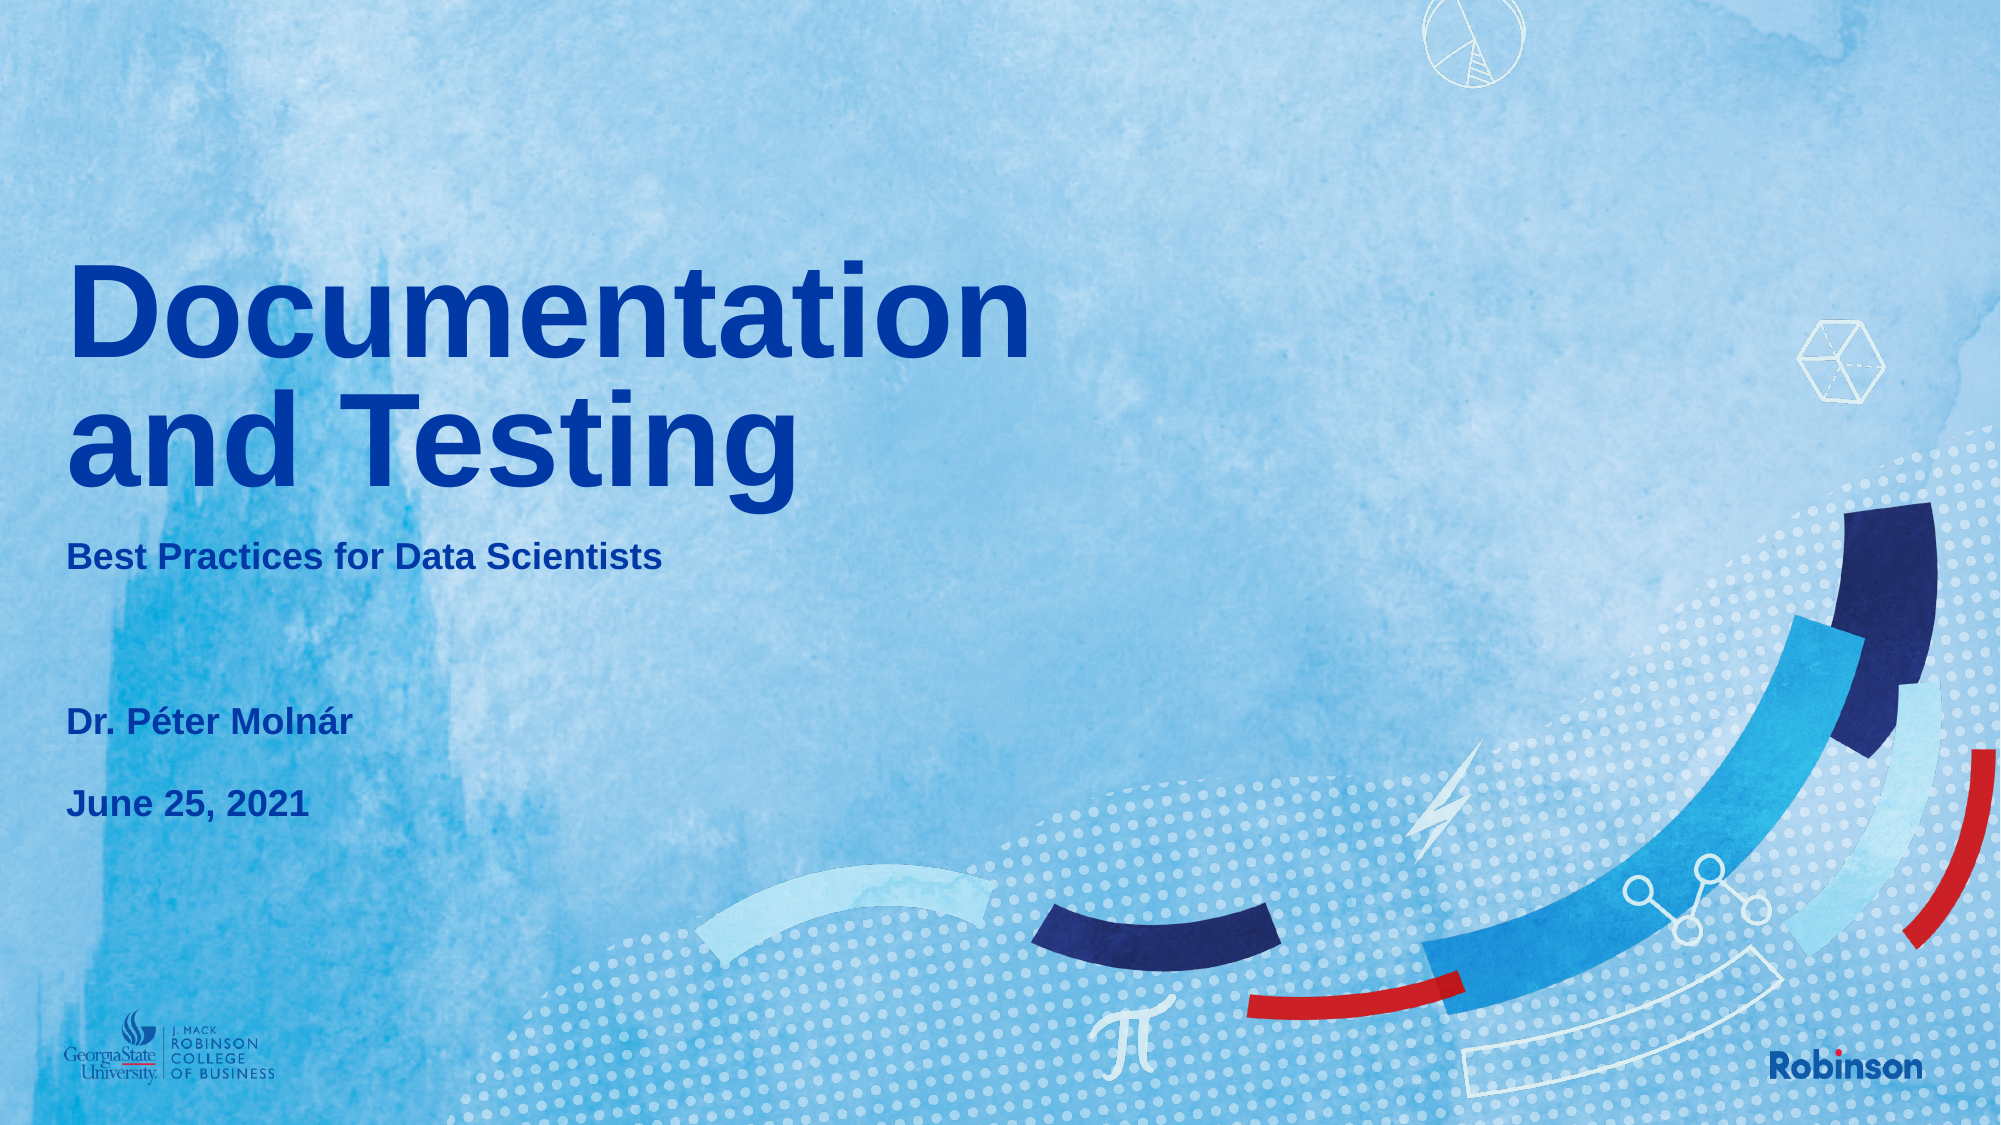

# Documentation and Testing
Best Practices for Data Scientists
Dr. Péter Molnár
June 25, 2021